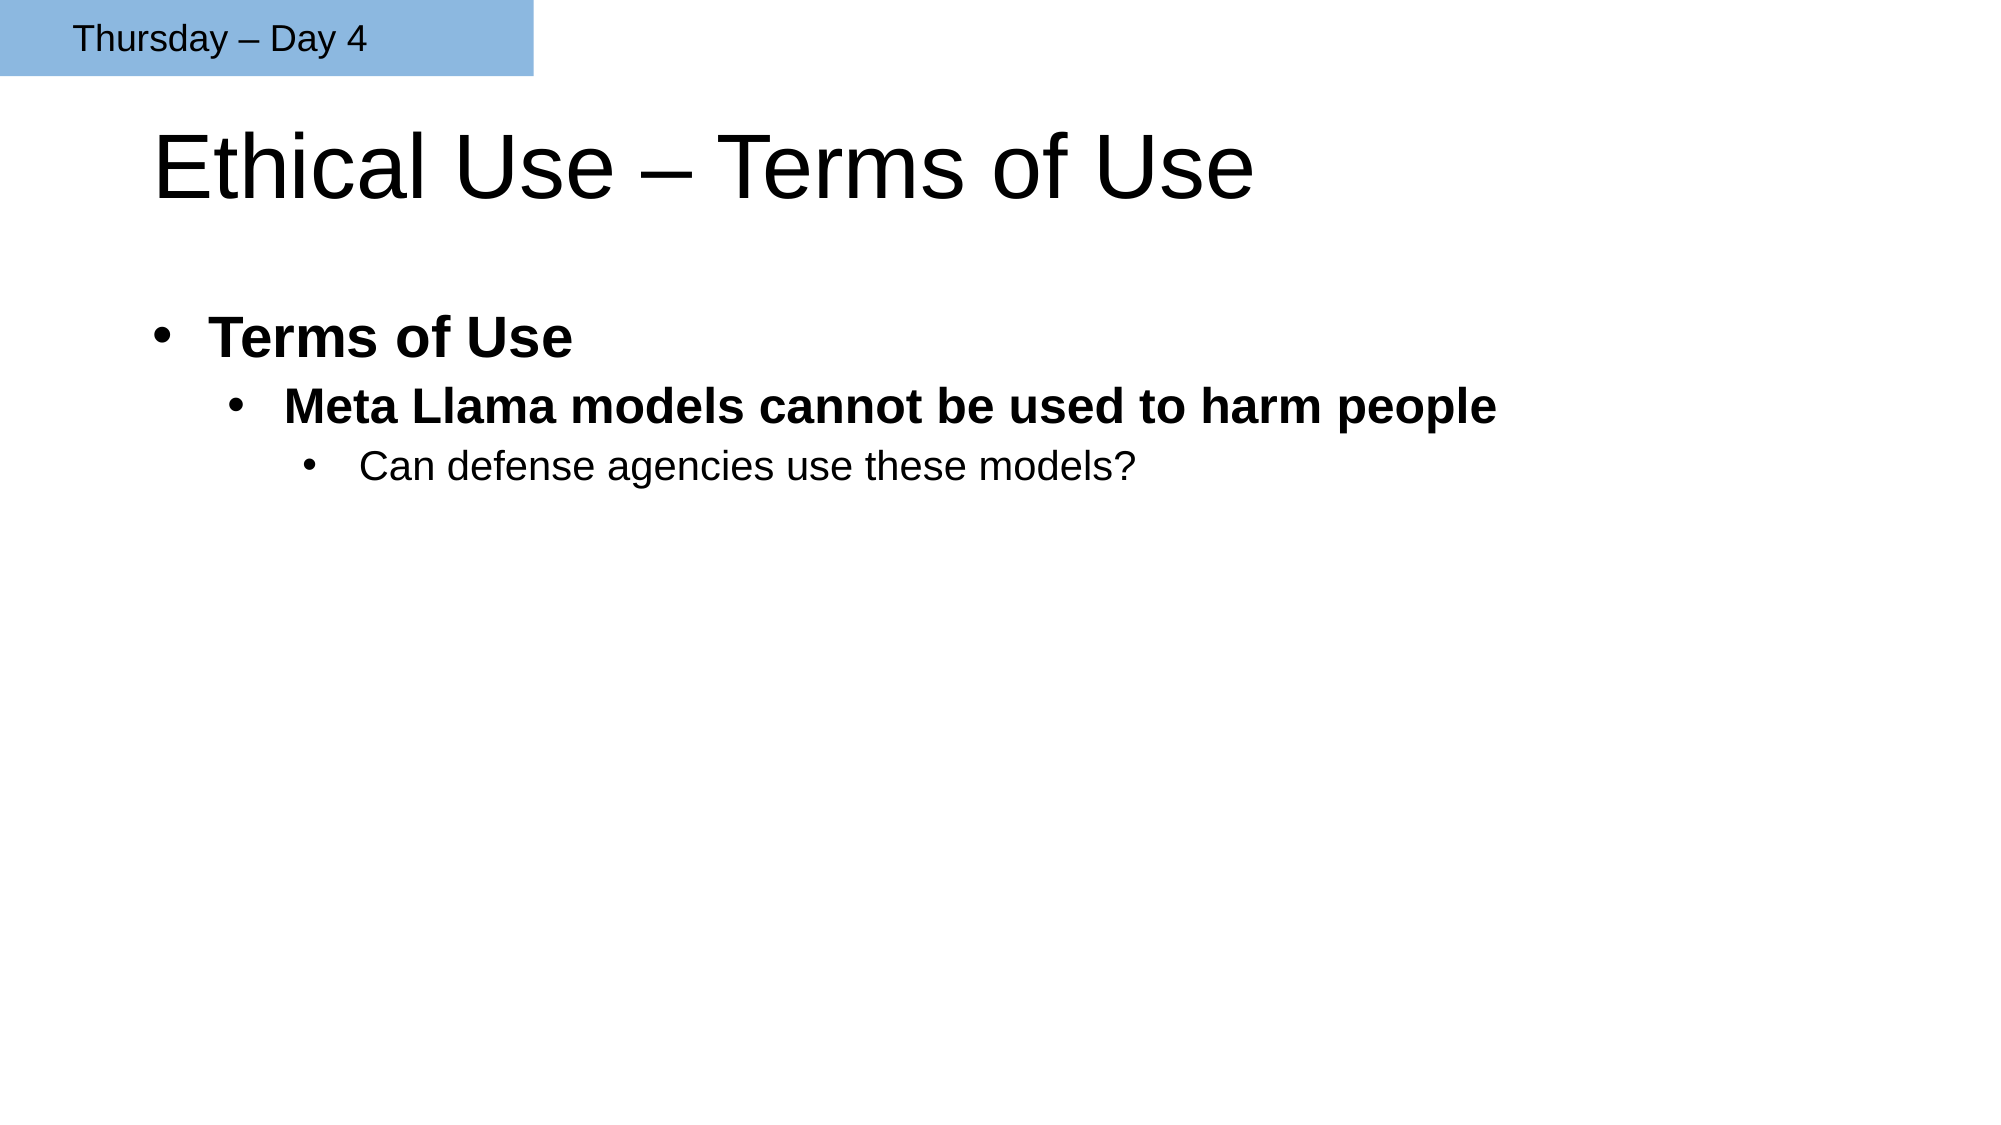

Thursday – Day 4
# Ethical Use – Terms of Use
Terms of Use
Meta Llama models cannot be used to harm people
Can defense agencies use these models?